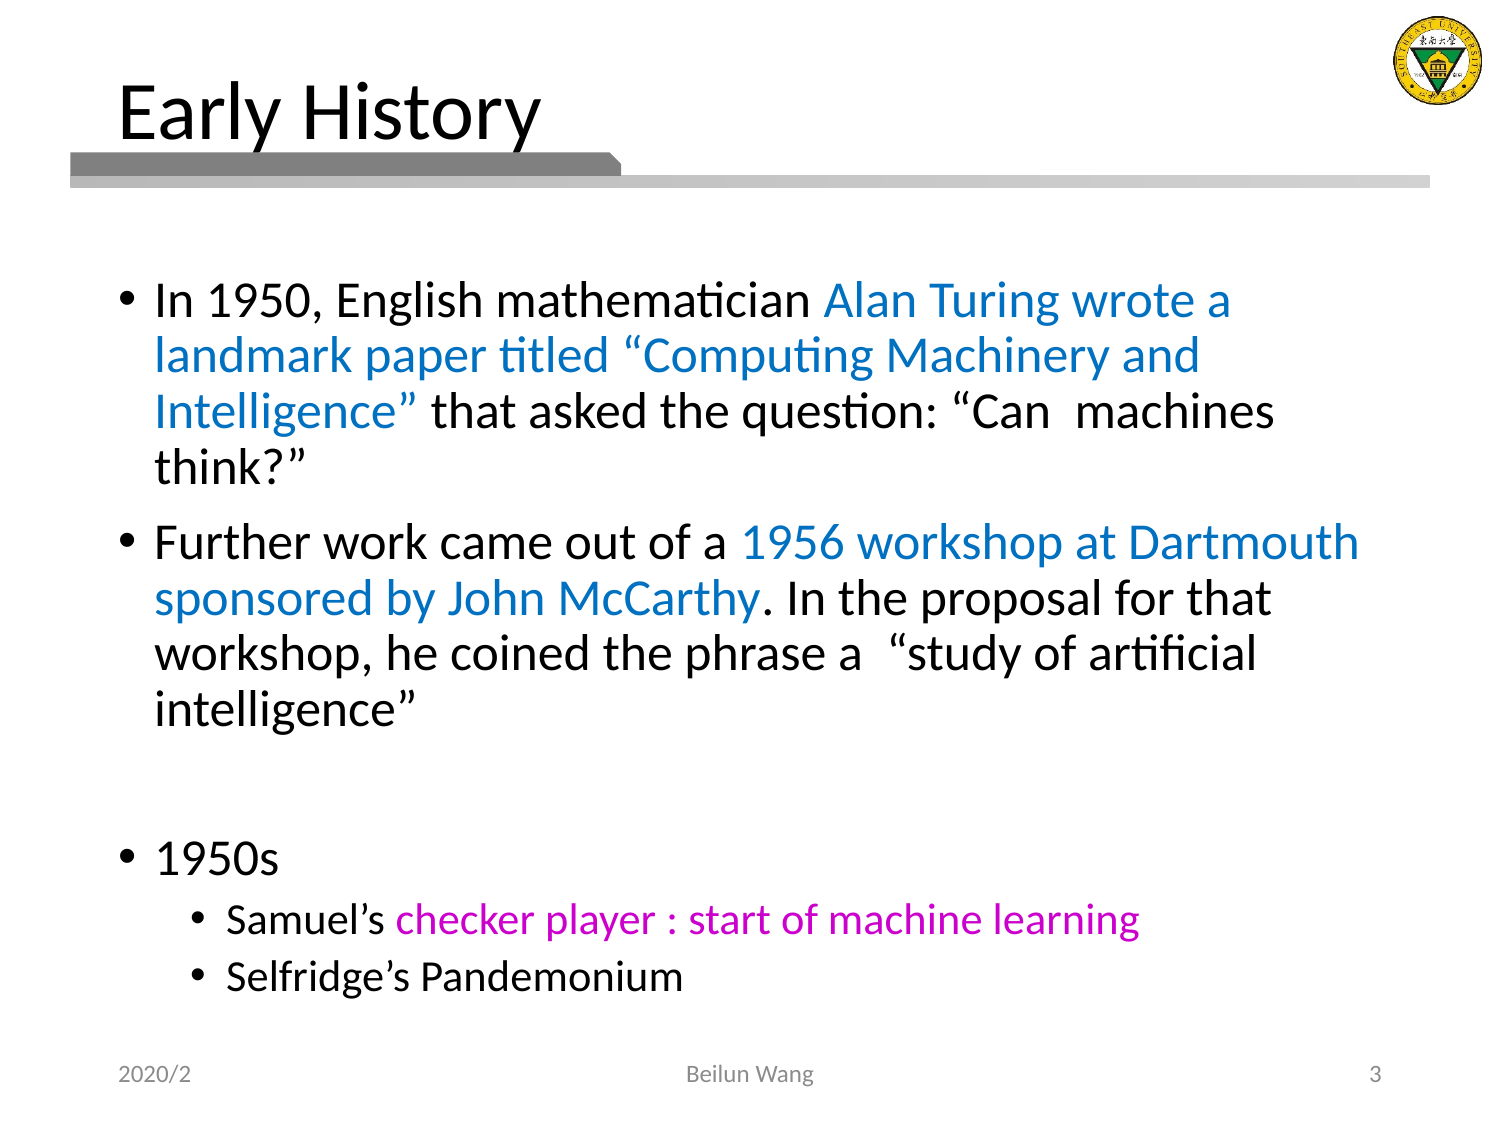

# Early History
In 1950, English mathematician Alan Turing wrote a landmark paper titled “Computing Machinery and Intelligence” that asked the question: “Can  machines think?”
Further work came out of a 1956 workshop at Dartmouth sponsored by John McCarthy. In the proposal for that workshop, he coined the phrase a  “study of artificial intelligence”

1950s
Samuel’s checker player : start of machine learning
Selfridge’s Pandemonium
2020/2
Beilun Wang
3